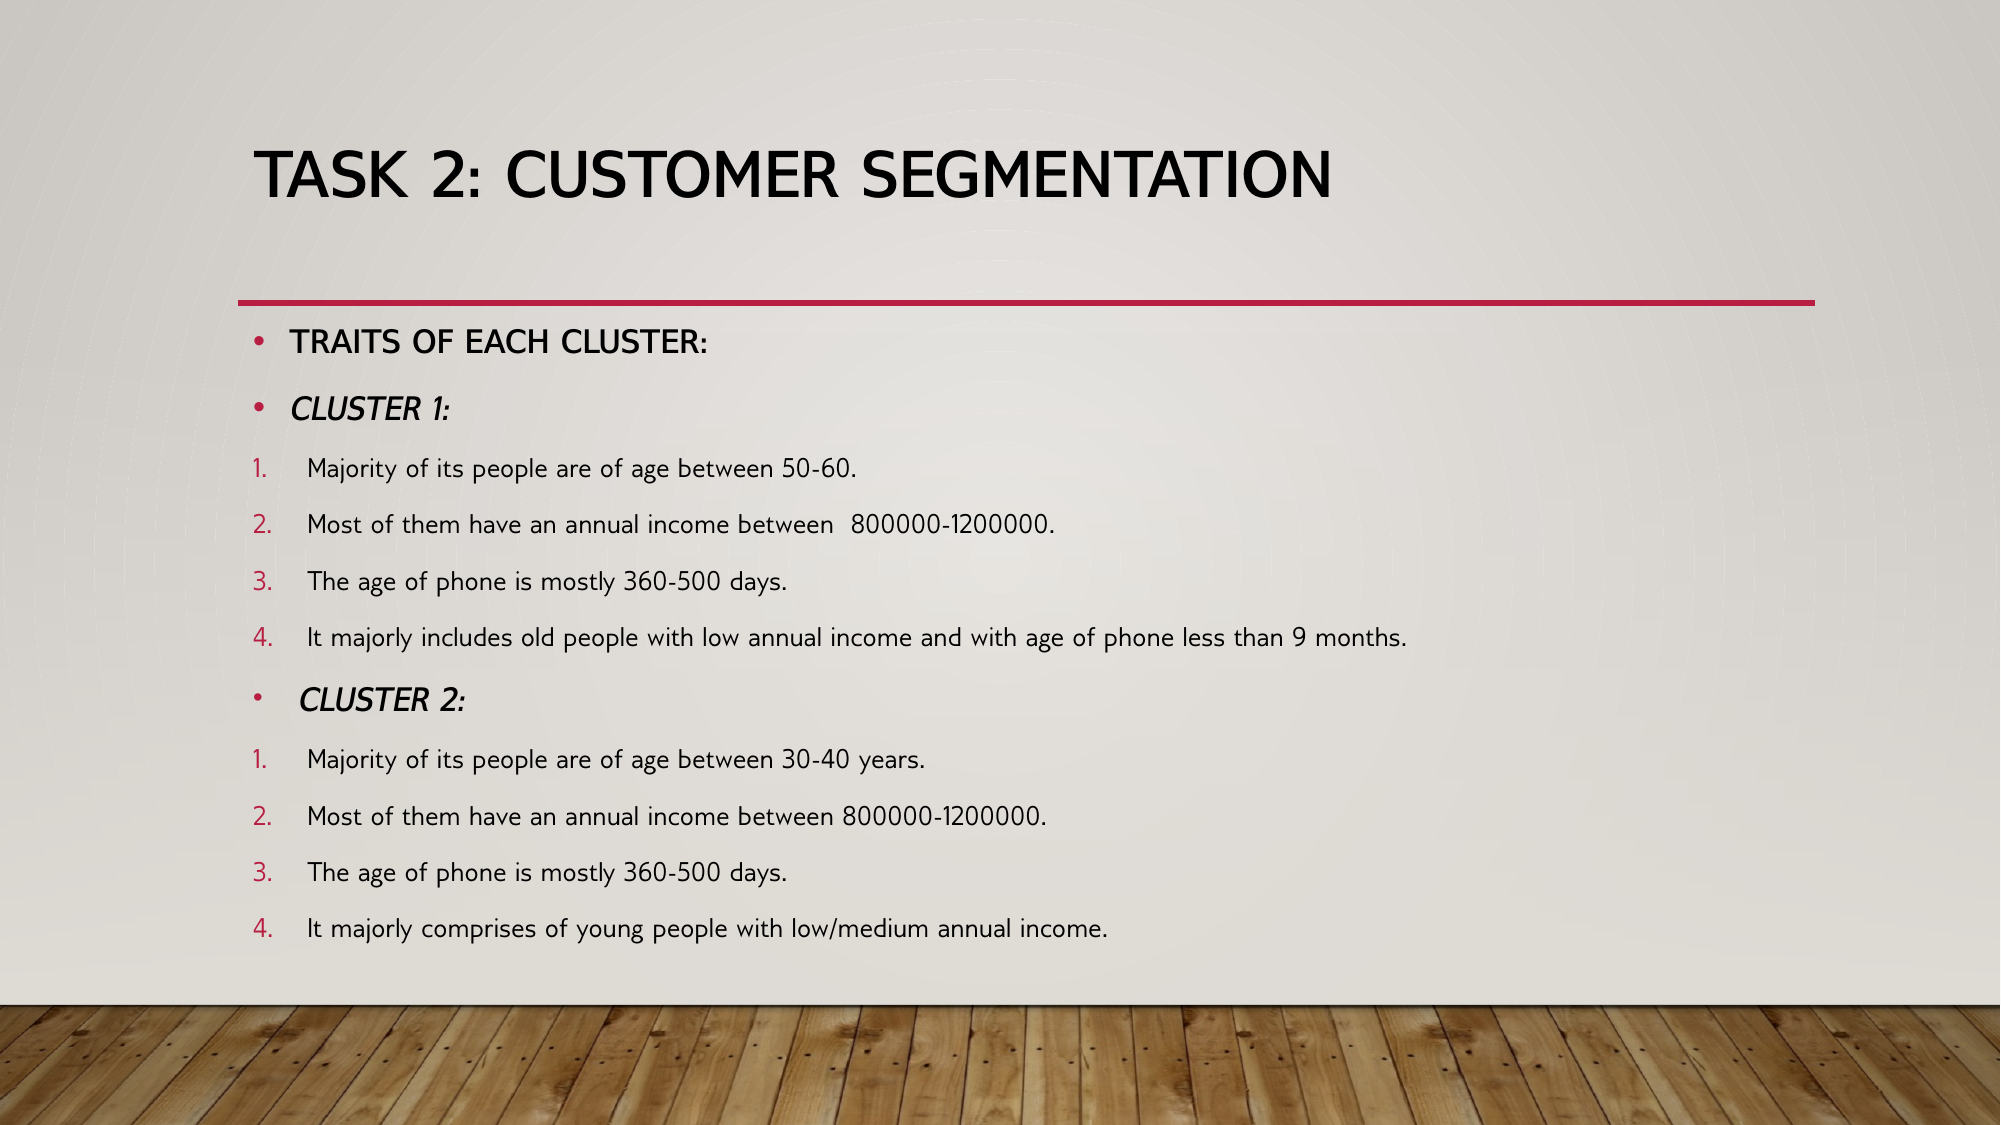

# Task 2: Customer Segmentation
TRAITS OF EACH CLUSTER:
CLUSTER 1:
Majority of its people are of age between 50-60.
Most of them have an annual income between  800000-1200000.
The age of phone is mostly 360-500 days.
It majorly includes old people with low annual income and with age of phone less than 9 months.
 CLUSTER 2:
Majority of its people are of age between 30-40 years.
Most of them have an annual income between 800000-1200000.
The age of phone is mostly 360-500 days.
It majorly comprises of young people with low/medium annual income.